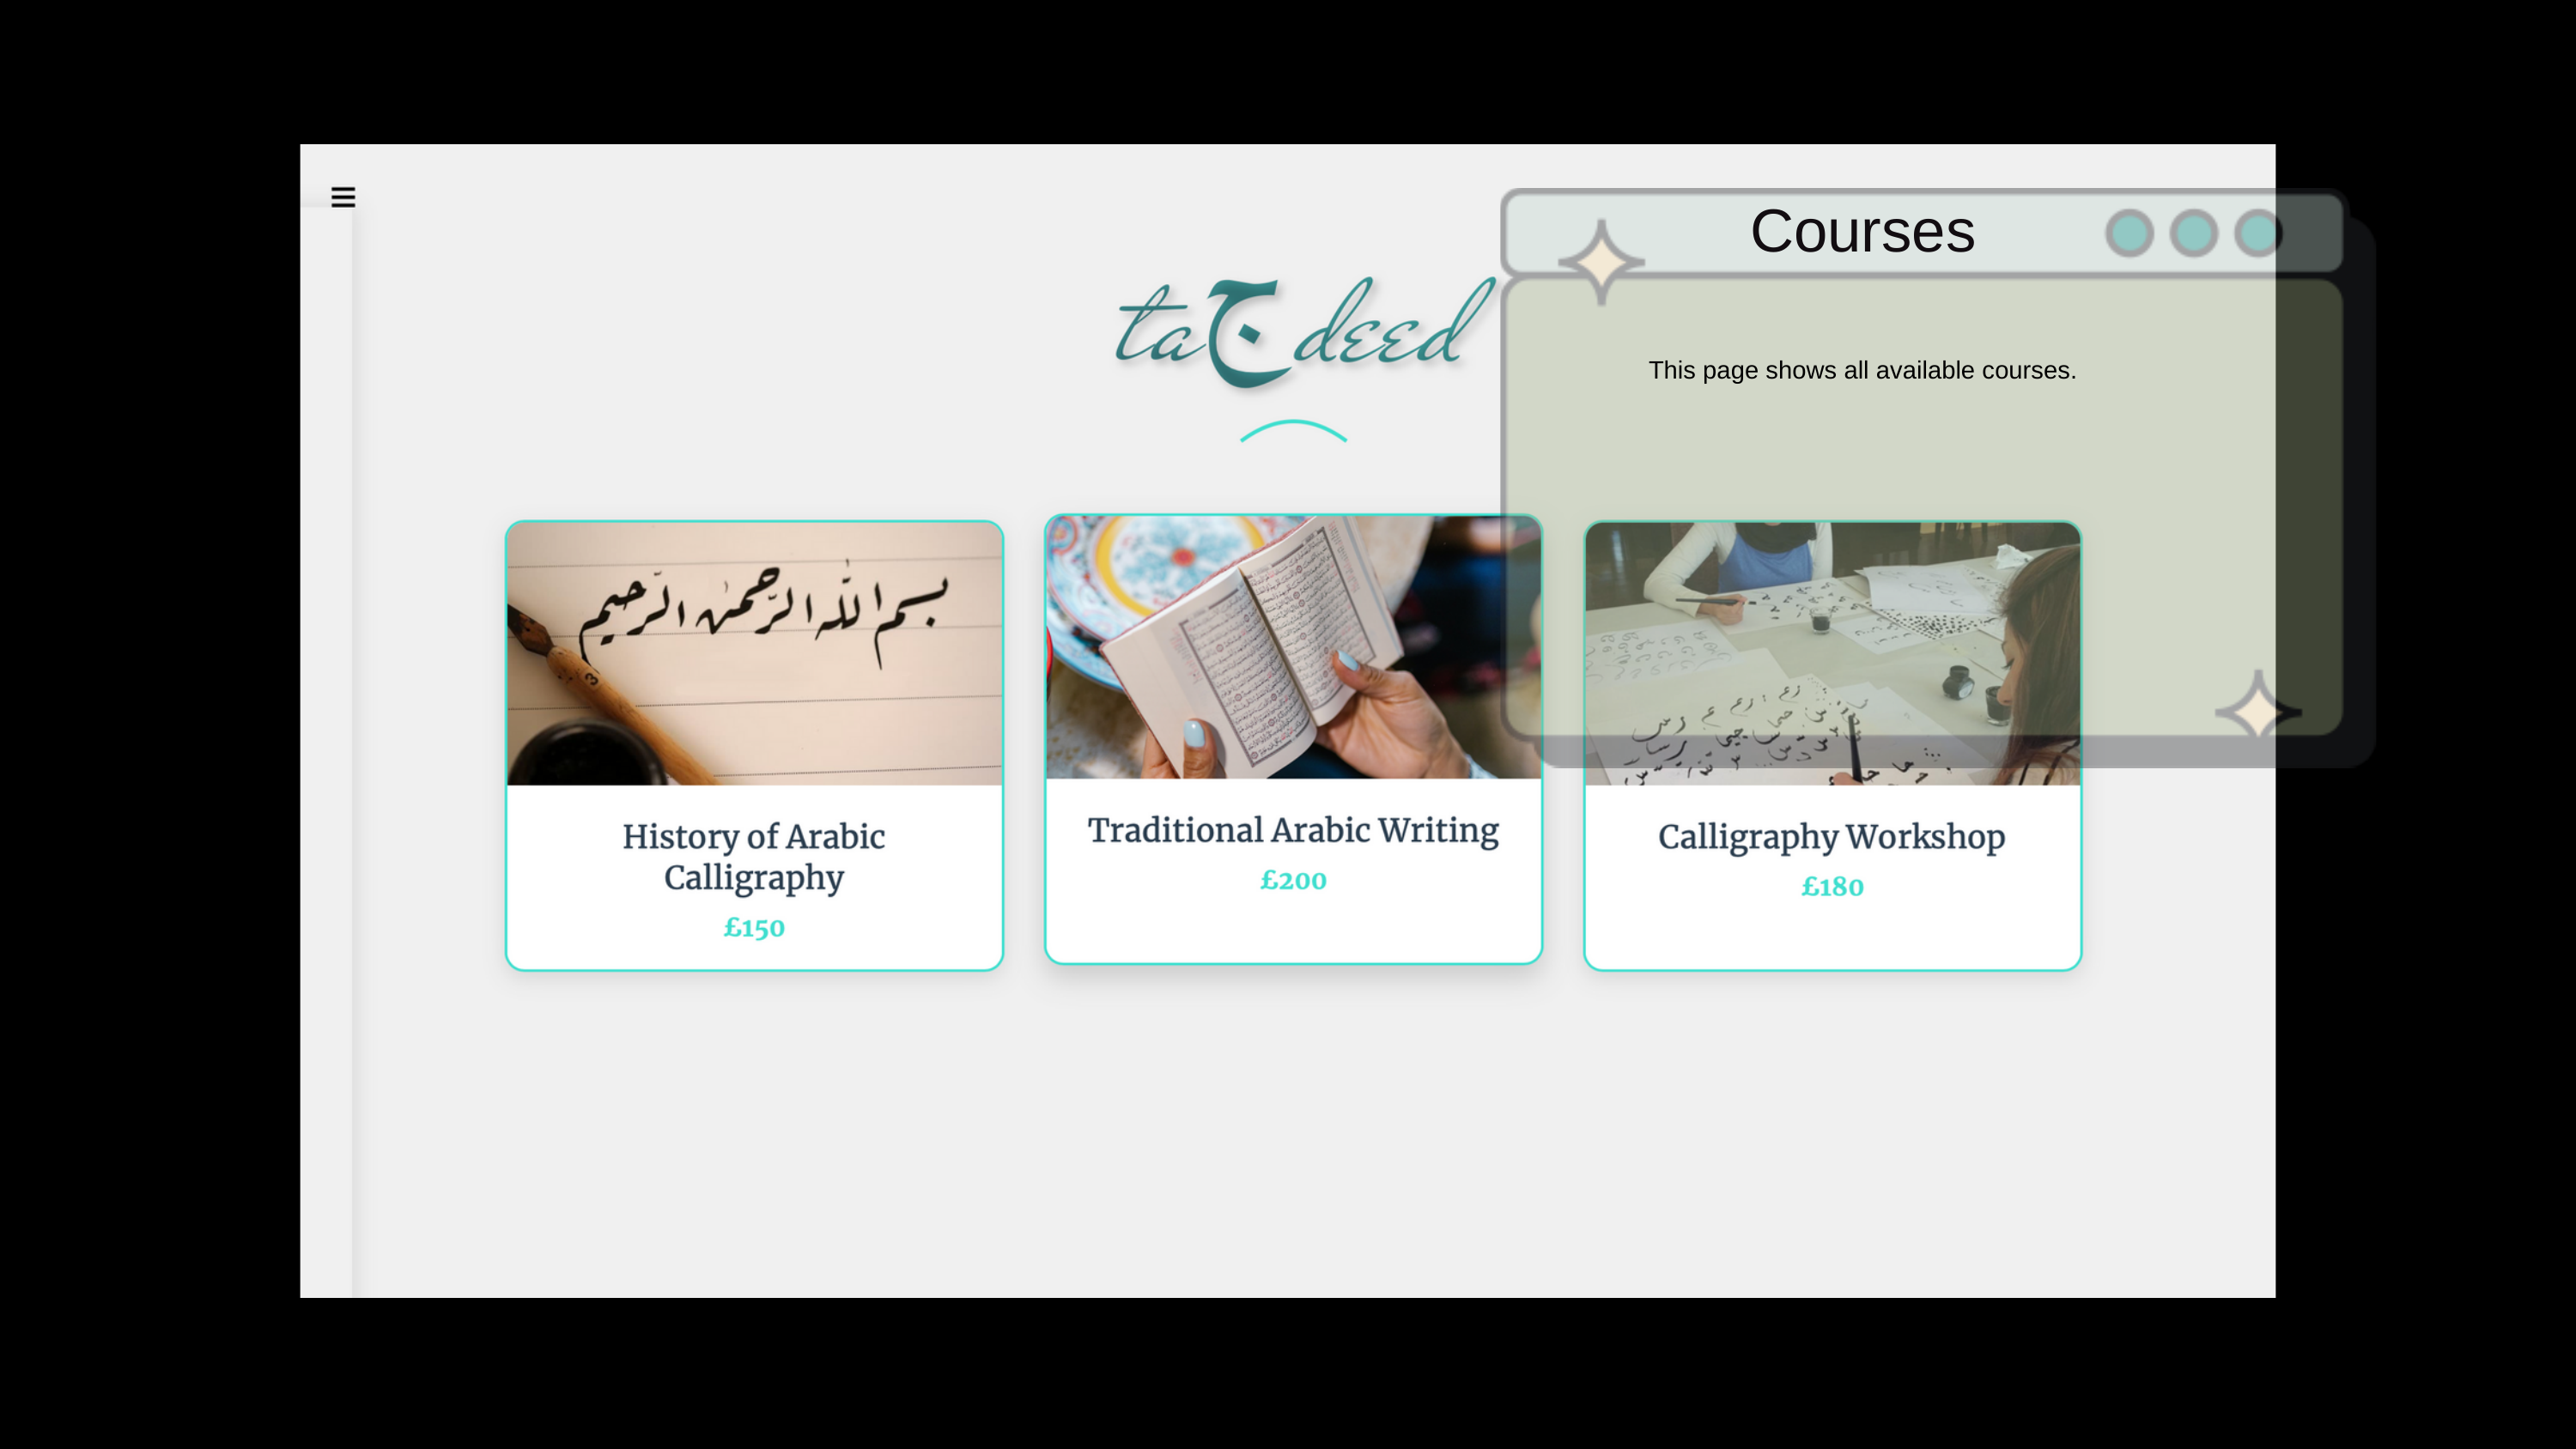

Courses

This page shows all available courses.